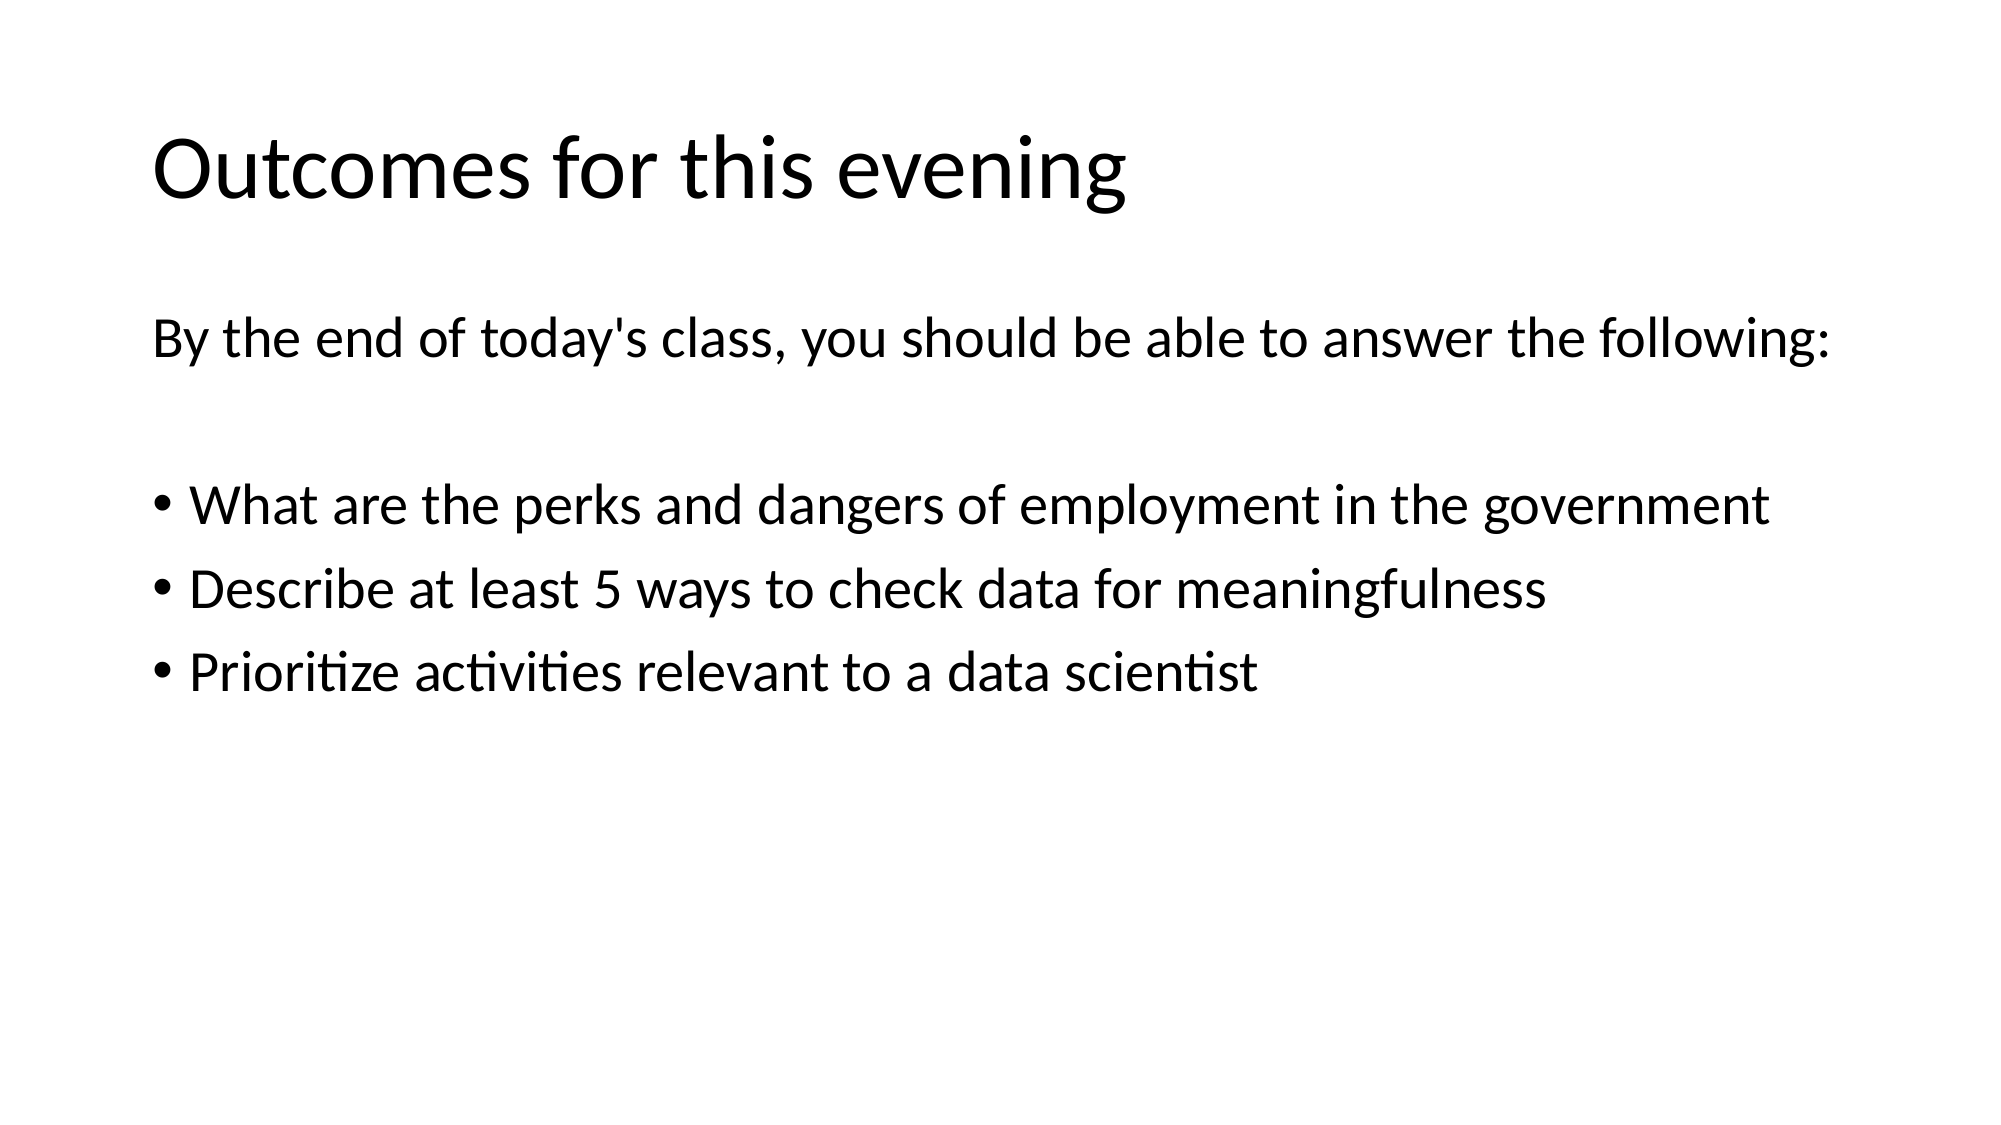

# Outcomes for this evening
By the end of today's class, you should be able to answer the following:

What are the perks and dangers of employment in the government
Describe at least 5 ways to check data for meaningfulness
Prioritize activities relevant to a data scientist